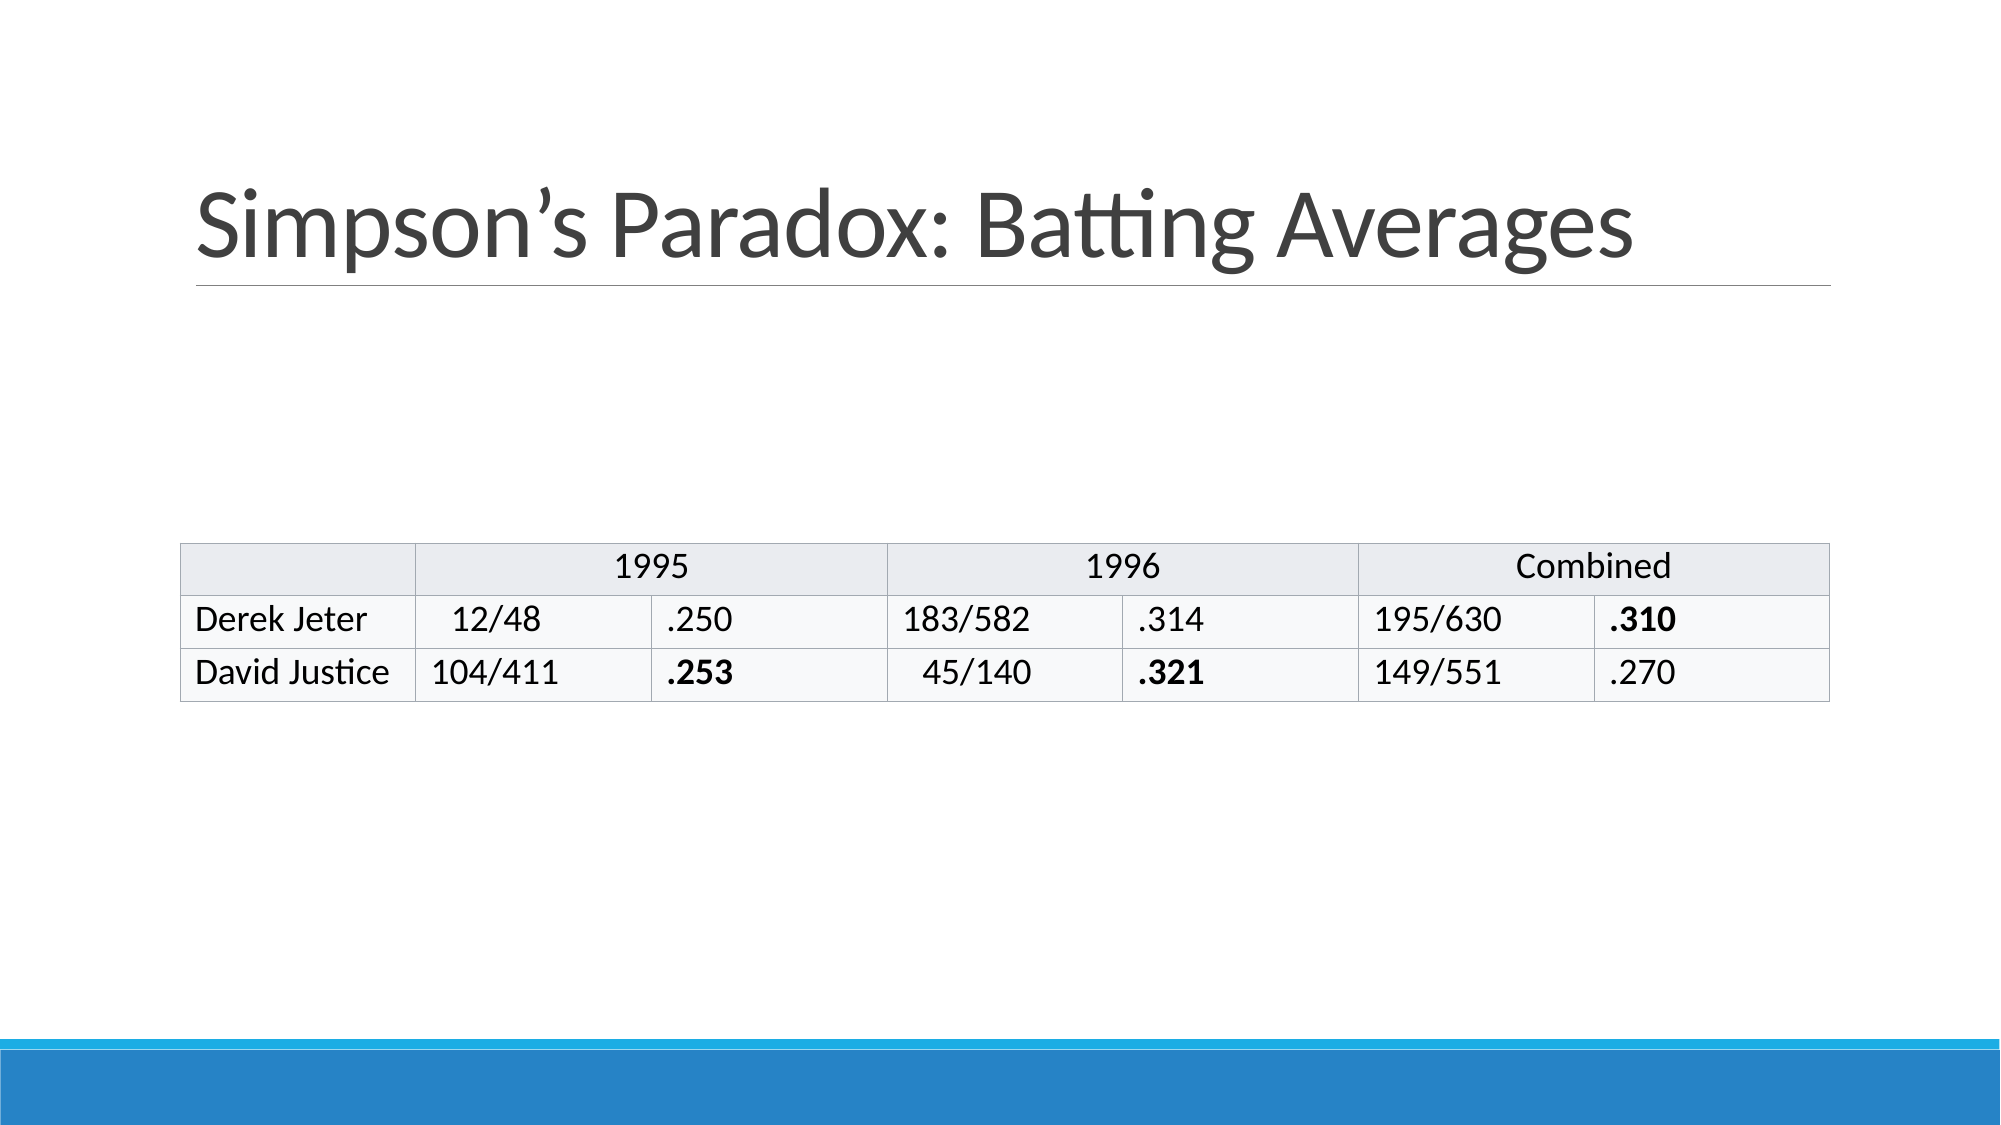

# Simpson’s Paradox: Batting Averages

|  | 1995 |  | 1996 |  | Combined |  |
| --- | --- | --- | --- | --- | --- | --- |
| Derek Jeter | 12/48 | .250 | 183/582 | .314 | 195/630 | .310 |
| David Justice | 104/411 | .253 | 45/140 | .321 | 149/551 | .270 |